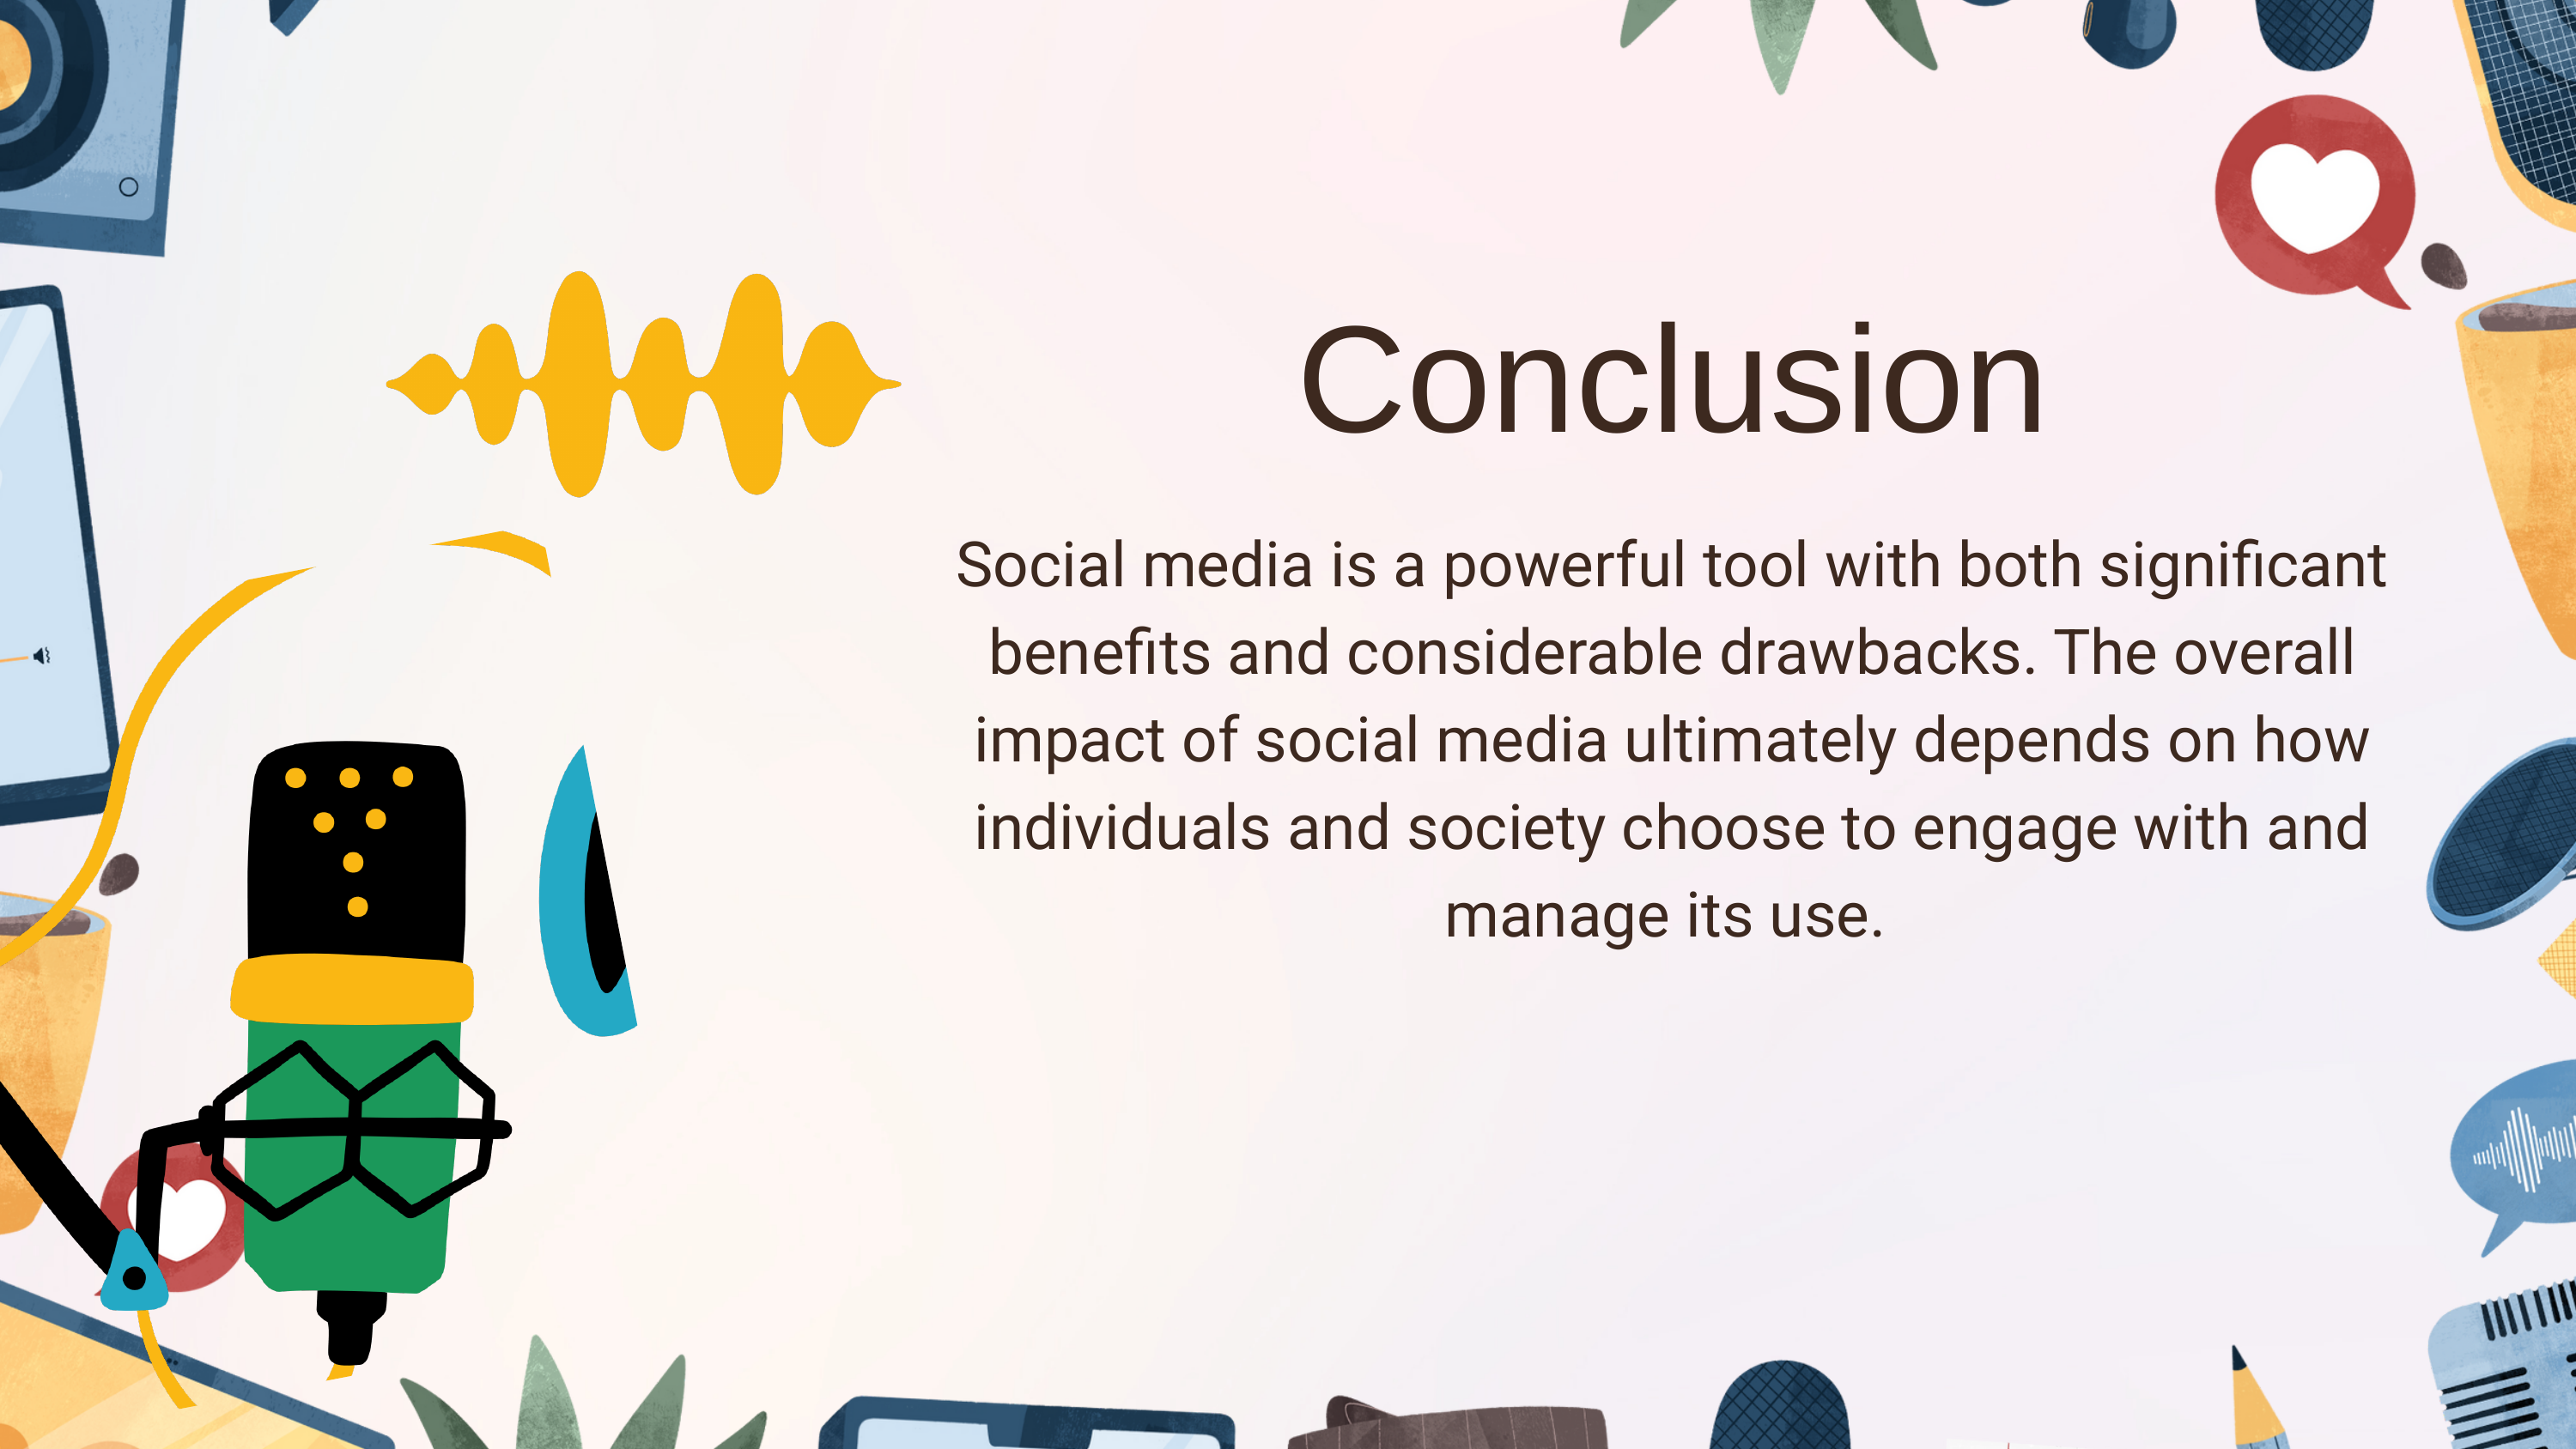

Conclusion

Social media is a powerful tool with both significant benefits and considerable drawbacks. The overall impact of social media ultimately depends on how individuals and society choose to engage with and manage its use.